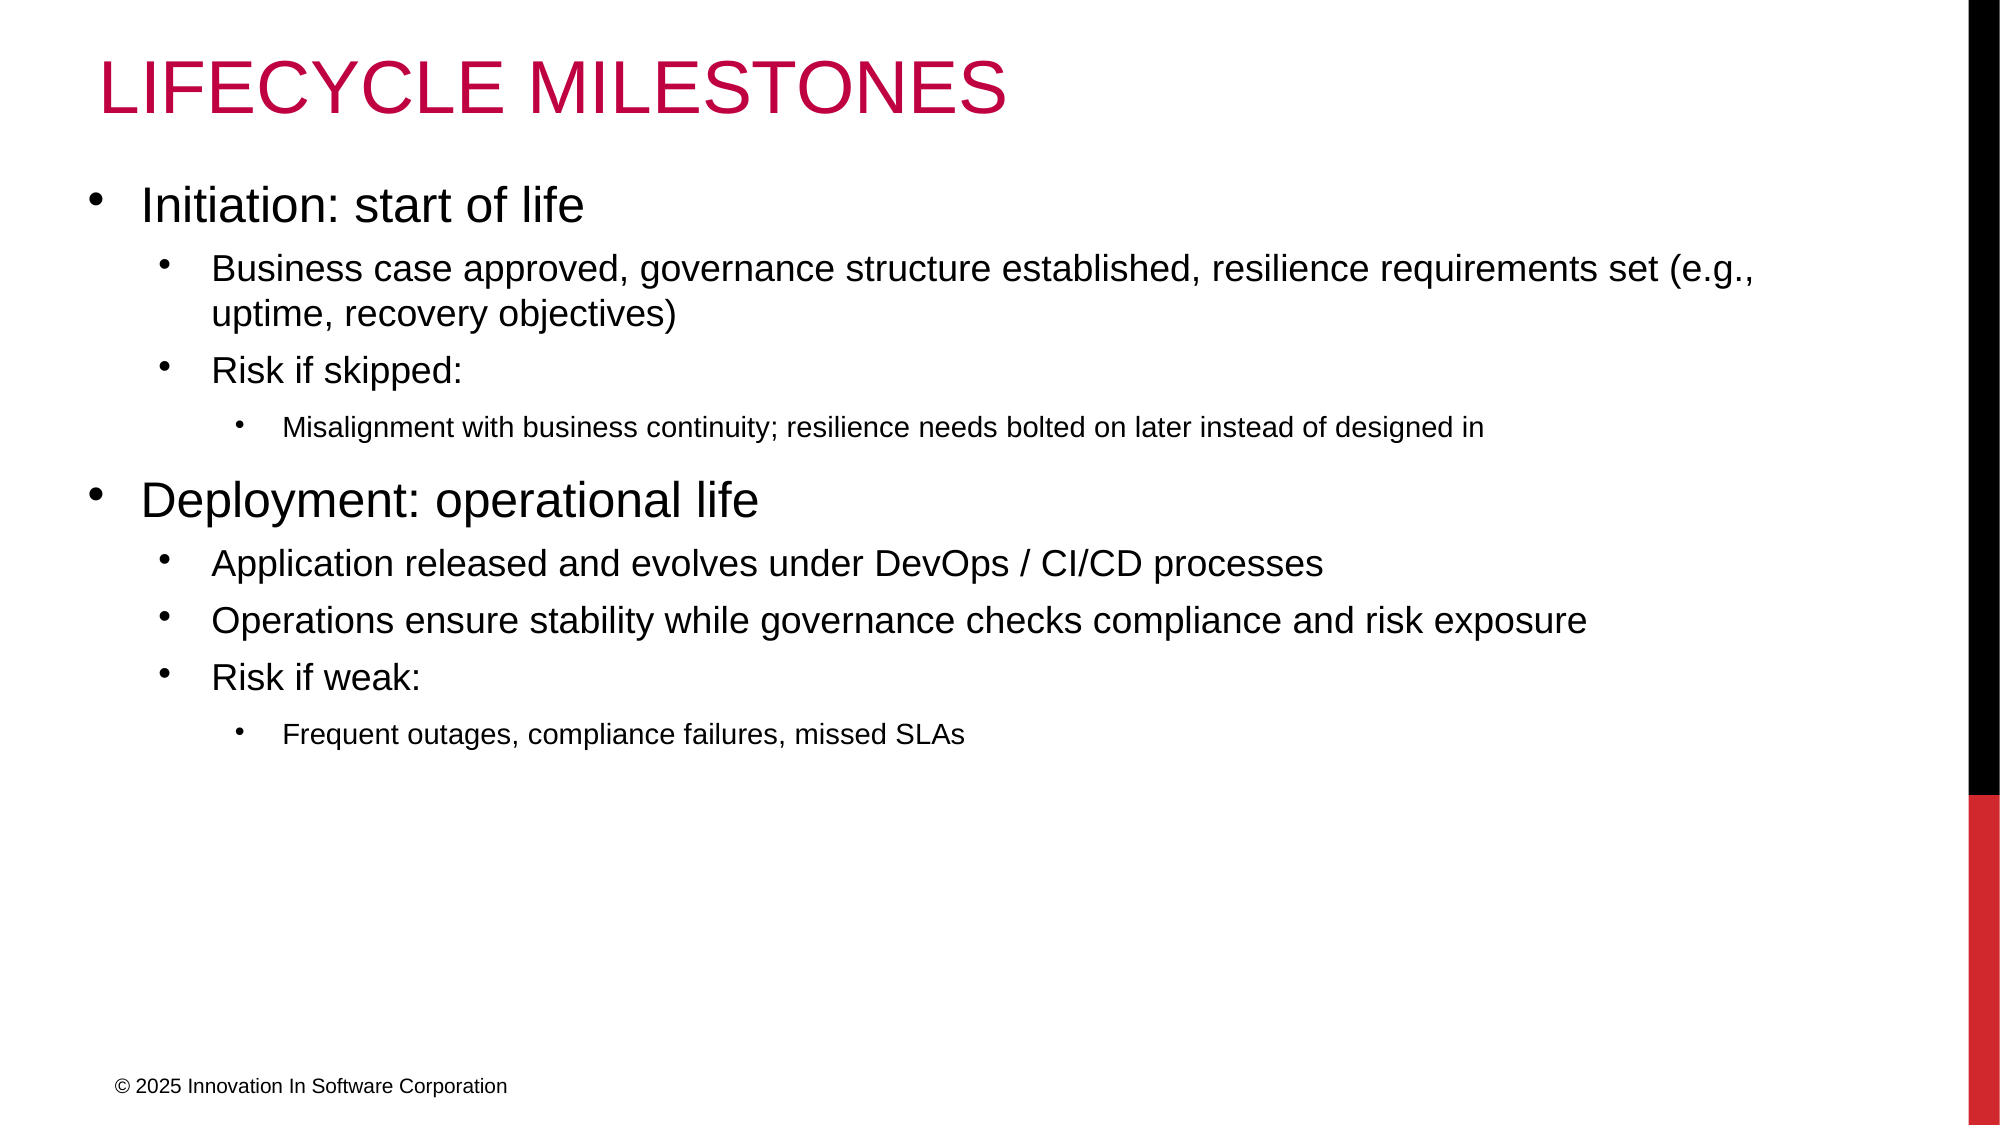

# Lifecycle Milestones
Initiation: start of life
Business case approved, governance structure established, resilience requirements set (e.g., uptime, recovery objectives)
Risk if skipped:
Misalignment with business continuity; resilience needs bolted on later instead of designed in
Deployment: operational life
Application released and evolves under DevOps / CI/CD processes
Operations ensure stability while governance checks compliance and risk exposure
Risk if weak:
Frequent outages, compliance failures, missed SLAs
© 2025 Innovation In Software Corporation